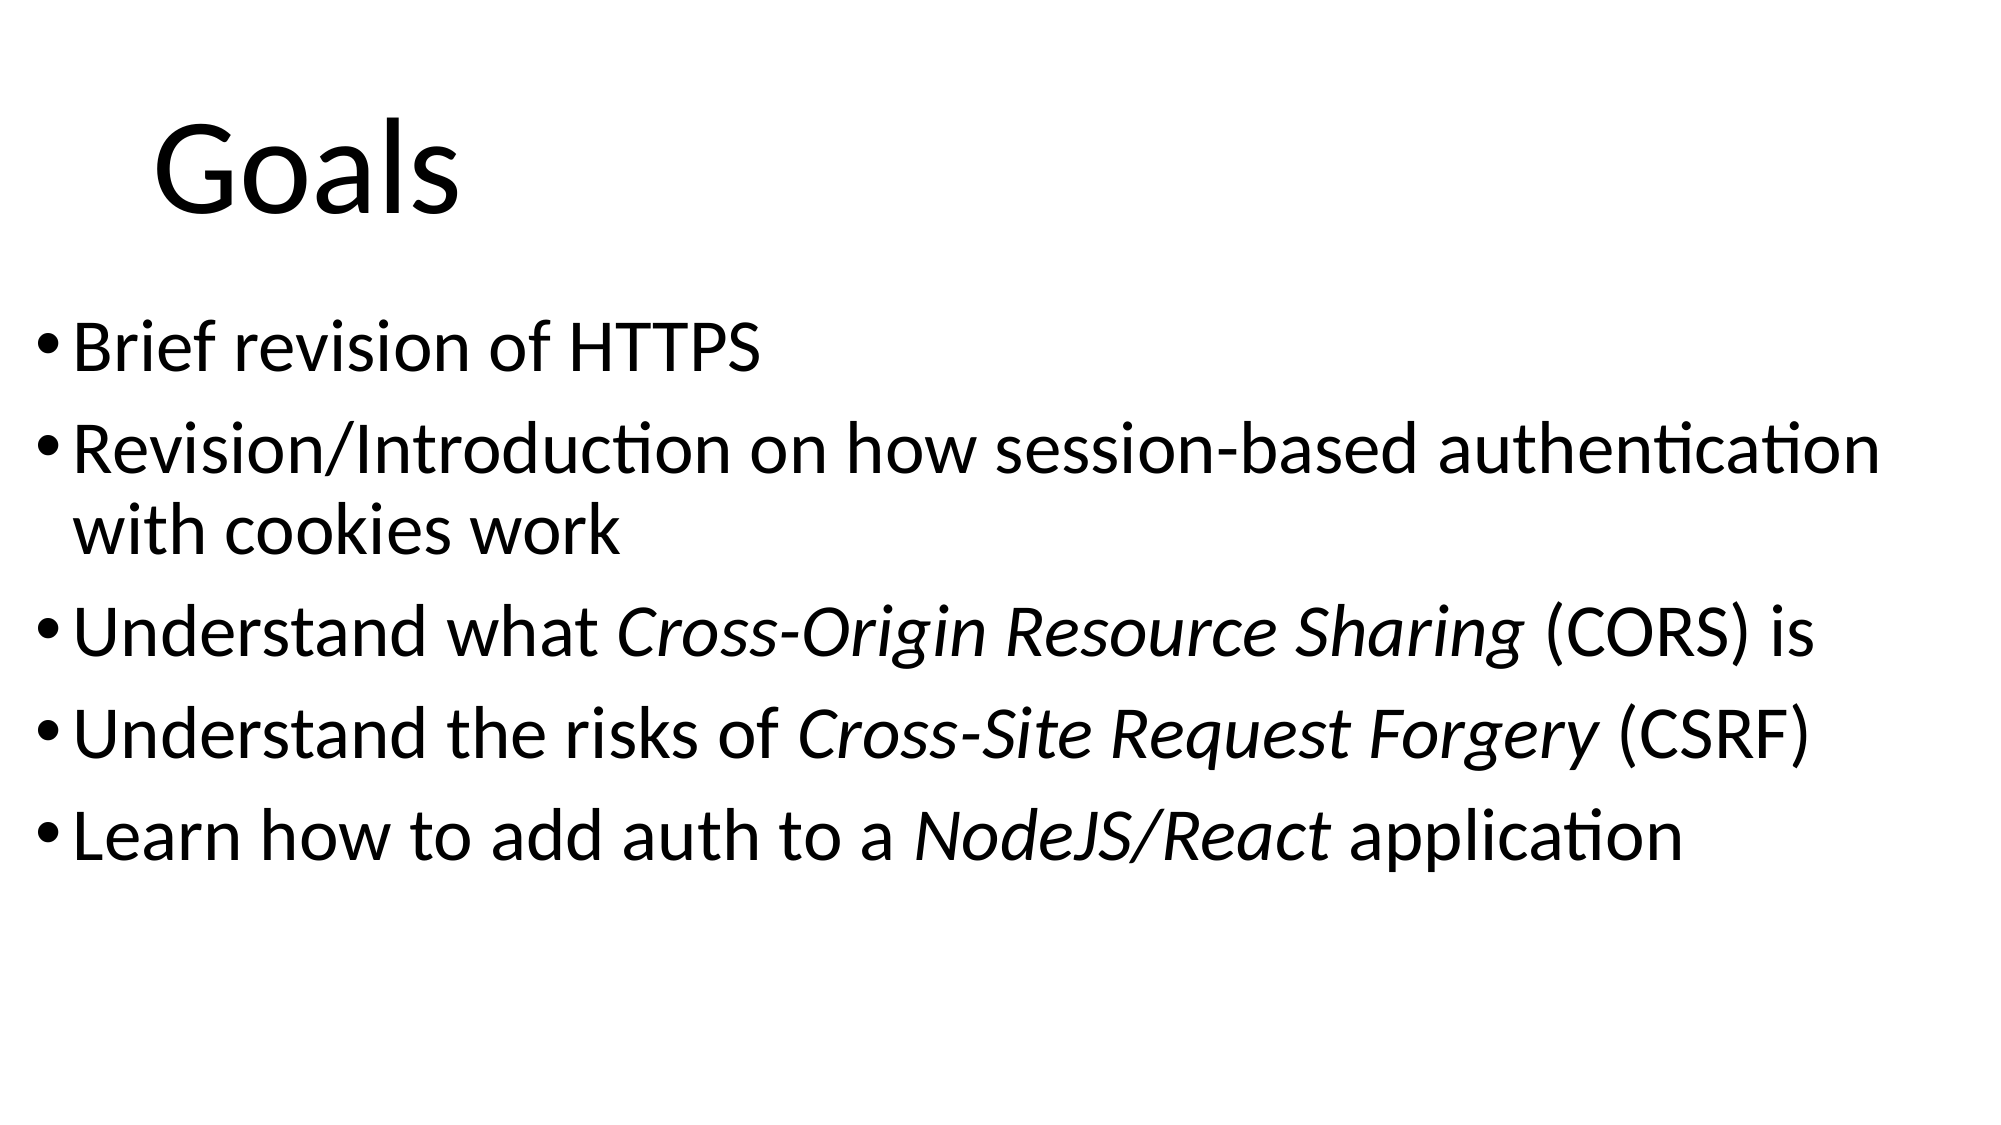

# Goals
Brief revision of HTTPS
Revision/Introduction on how session-based authentication with cookies work
Understand what Cross-Origin Resource Sharing (CORS) is
Understand the risks of Cross-Site Request Forgery (CSRF)
Learn how to add auth to a NodeJS/React application